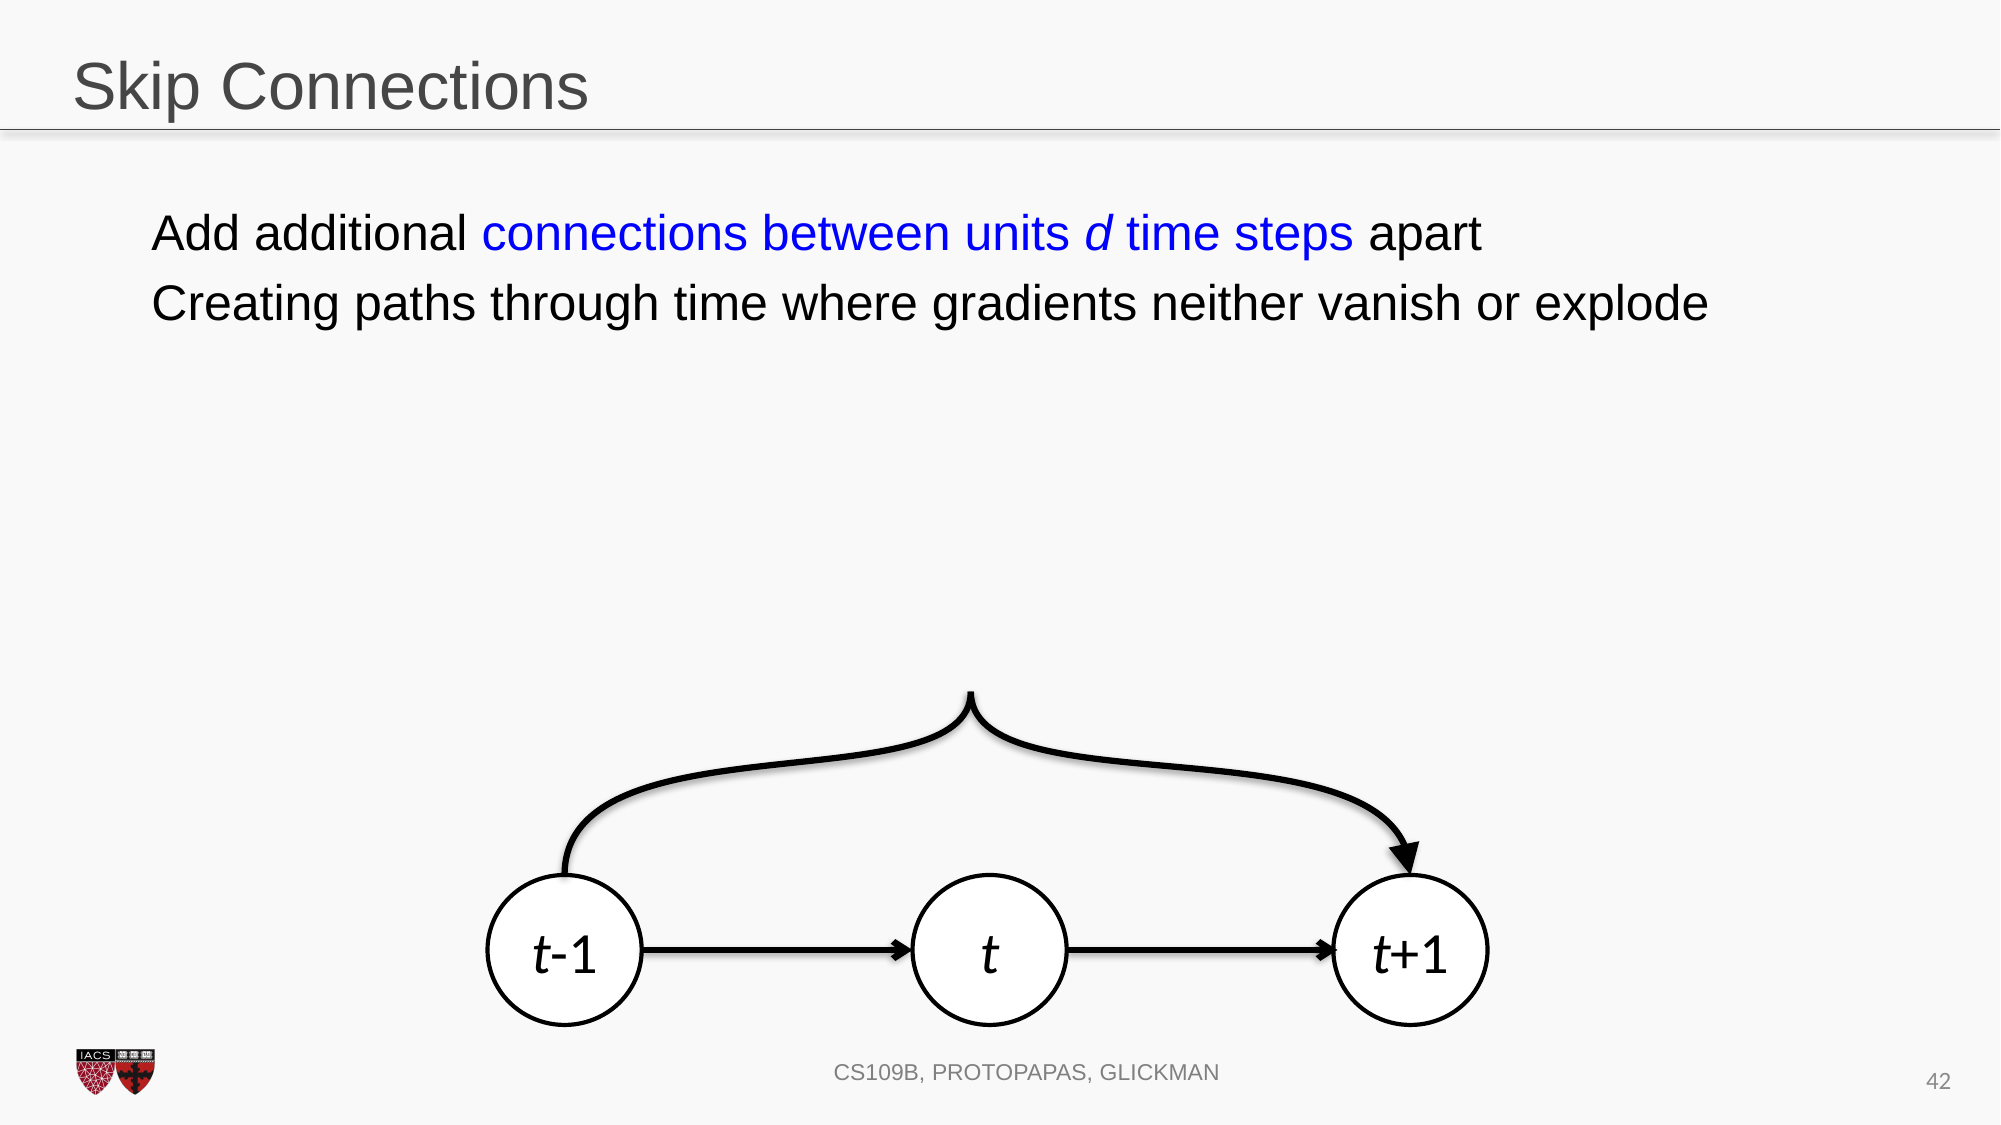

# Skip Connections
Add additional connections between units d time steps apart
Creating paths through time where gradients neither vanish or explode
t-1
t
t+1
42